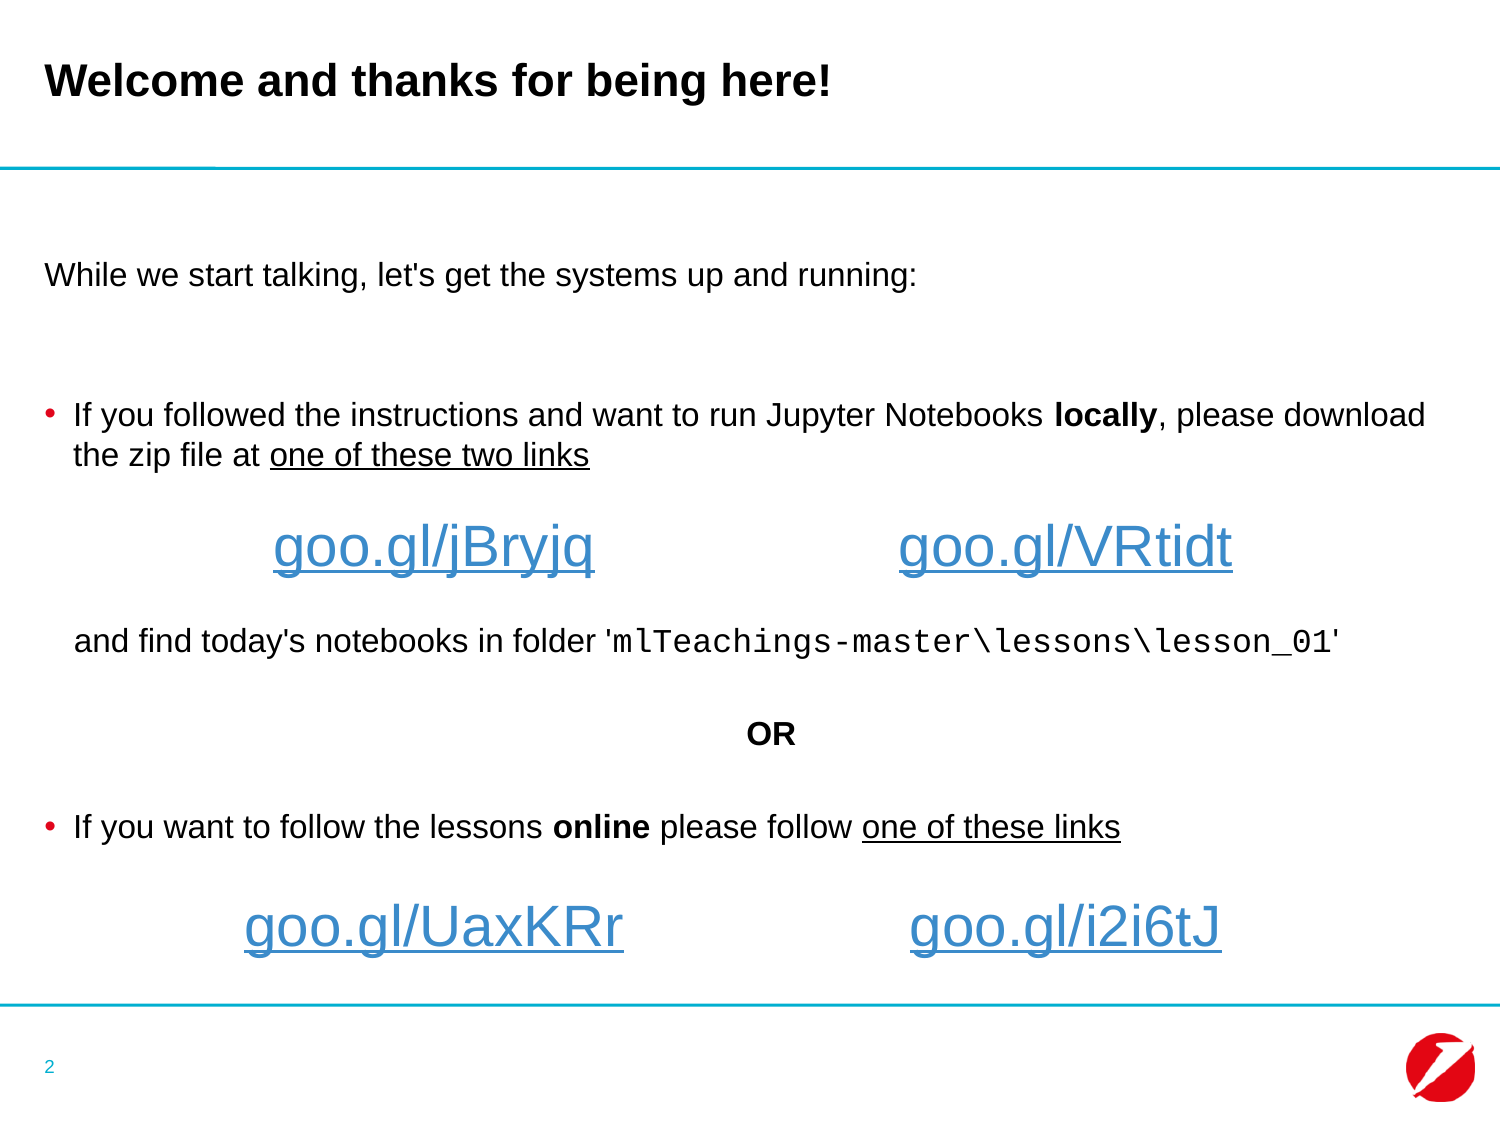

# Welcome and thanks for being here!

While we start talking, let's get the systems up and running:

If you followed the instructions and want to run Jupyter Notebooks locally, please download the zip file at one of these two links

and find today's notebooks in folder 'mlTeachings-master\lessons\lesson_01'

OR

If you want to follow the lessons online please follow one of these links

| goo.gl/jBryjq | goo.gl/VRtidt |
| --- | --- |
| goo.gl/UaxKRr | goo.gl/i2i6tJ |
| --- | --- |
2